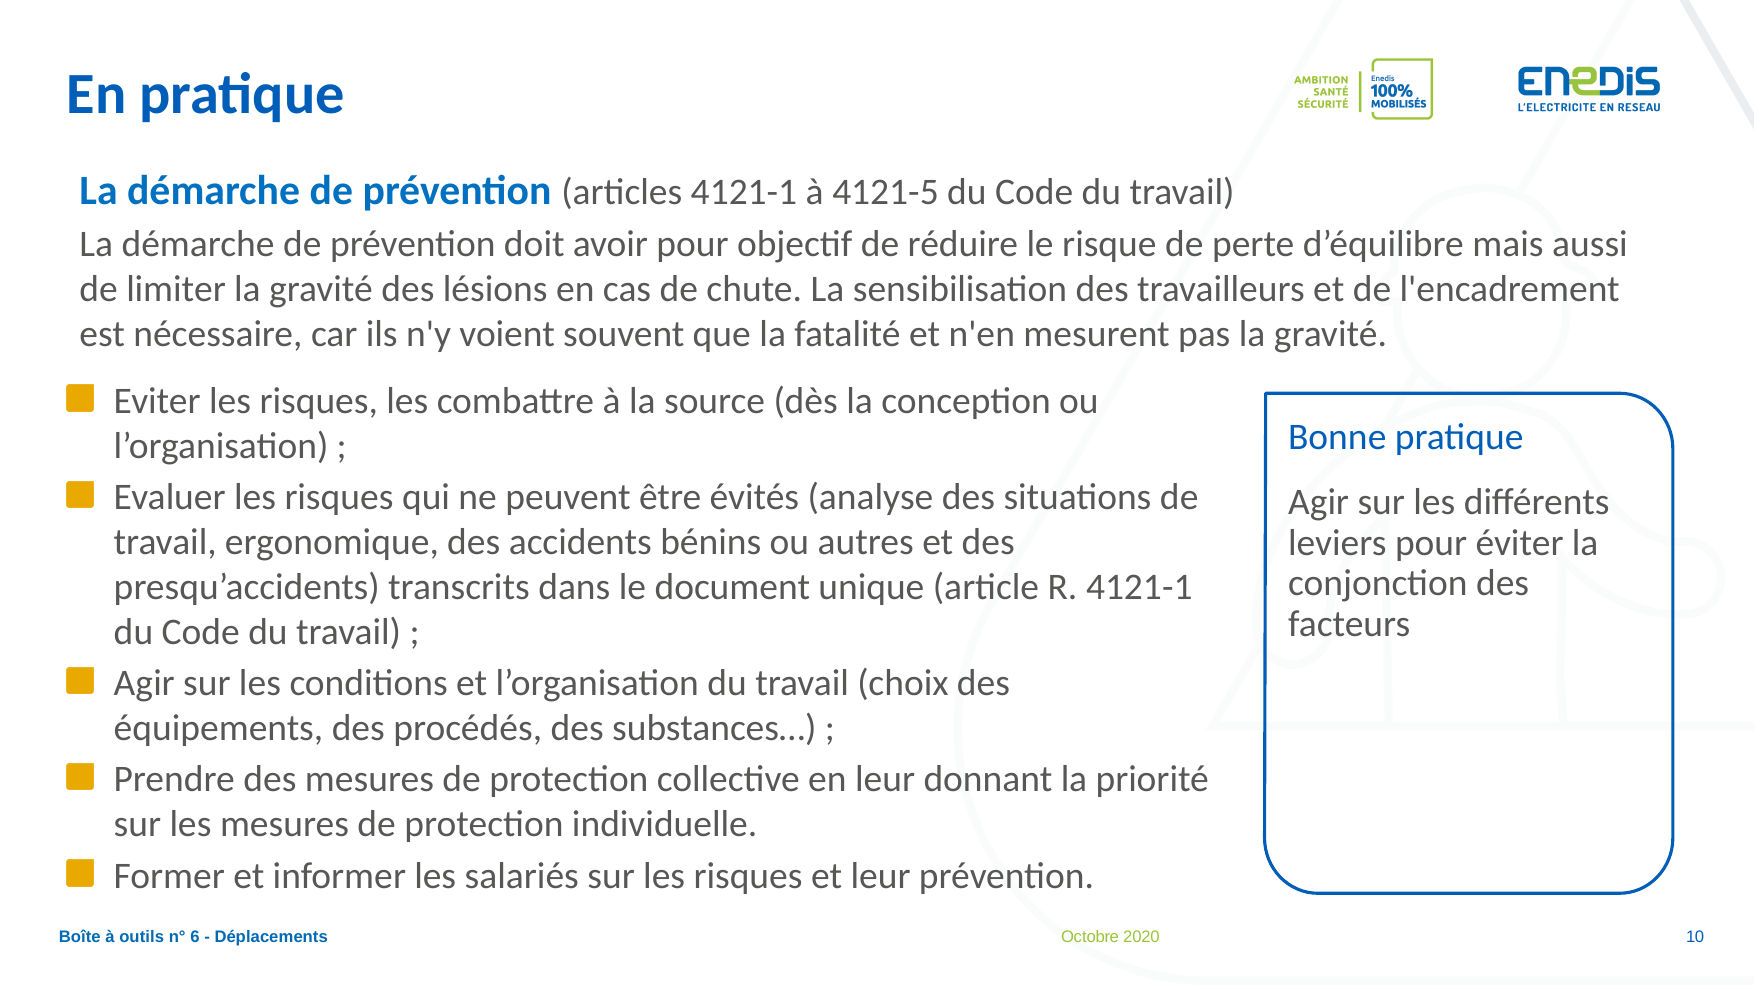

En pratique
La démarche de prévention (articles 4121-1 à 4121-5 du Code du travail)
La démarche de prévention doit avoir pour objectif de réduire le risque de perte d’équilibre mais aussi de limiter la gravité des lésions en cas de chute. La sensibilisation des travailleurs et de l'encadrement est nécessaire, car ils n'y voient souvent que la fatalité et n'en mesurent pas la gravité.
Eviter les risques, les combattre à la source (dès la conception ou l’organisation) ;
Evaluer les risques qui ne peuvent être évités (analyse des situations de travail, ergonomique, des accidents bénins ou autres et des presqu’accidents) transcrits dans le document unique (article R. 4121-1 du Code du travail) ;
Agir sur les conditions et l’organisation du travail (choix des équipements, des procédés, des substances…) ;
Prendre des mesures de protection collective en leur donnant la priorité sur les mesures de protection individuelle.
Former et informer les salariés sur les risques et leur prévention.

Bonne pratique
Agir sur les différents leviers pour éviter la conjonction des facteurs